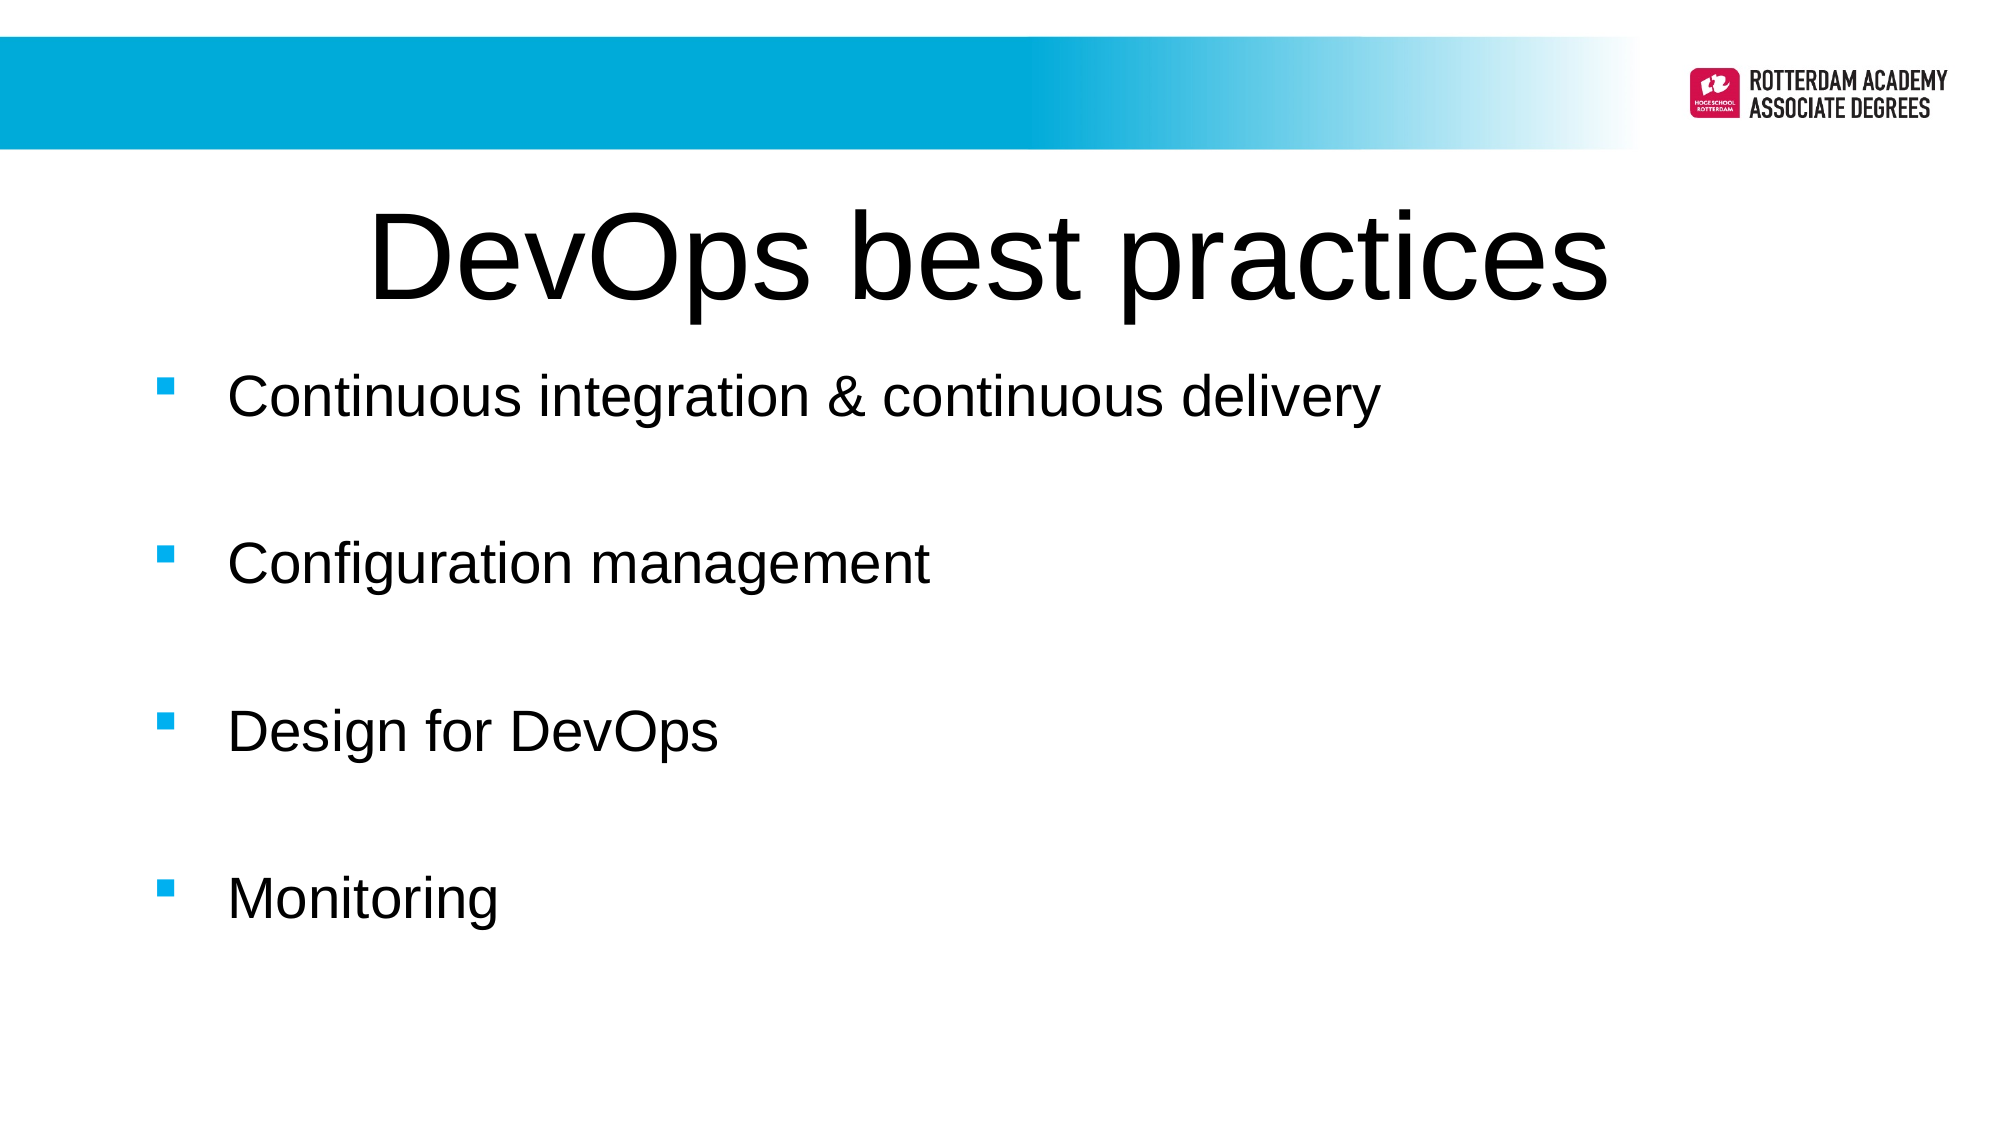

DevOps best practices
Continuous integration & continuous delivery

Configuration management

Design for DevOps

Monitoring
Periode 1
Periode 1